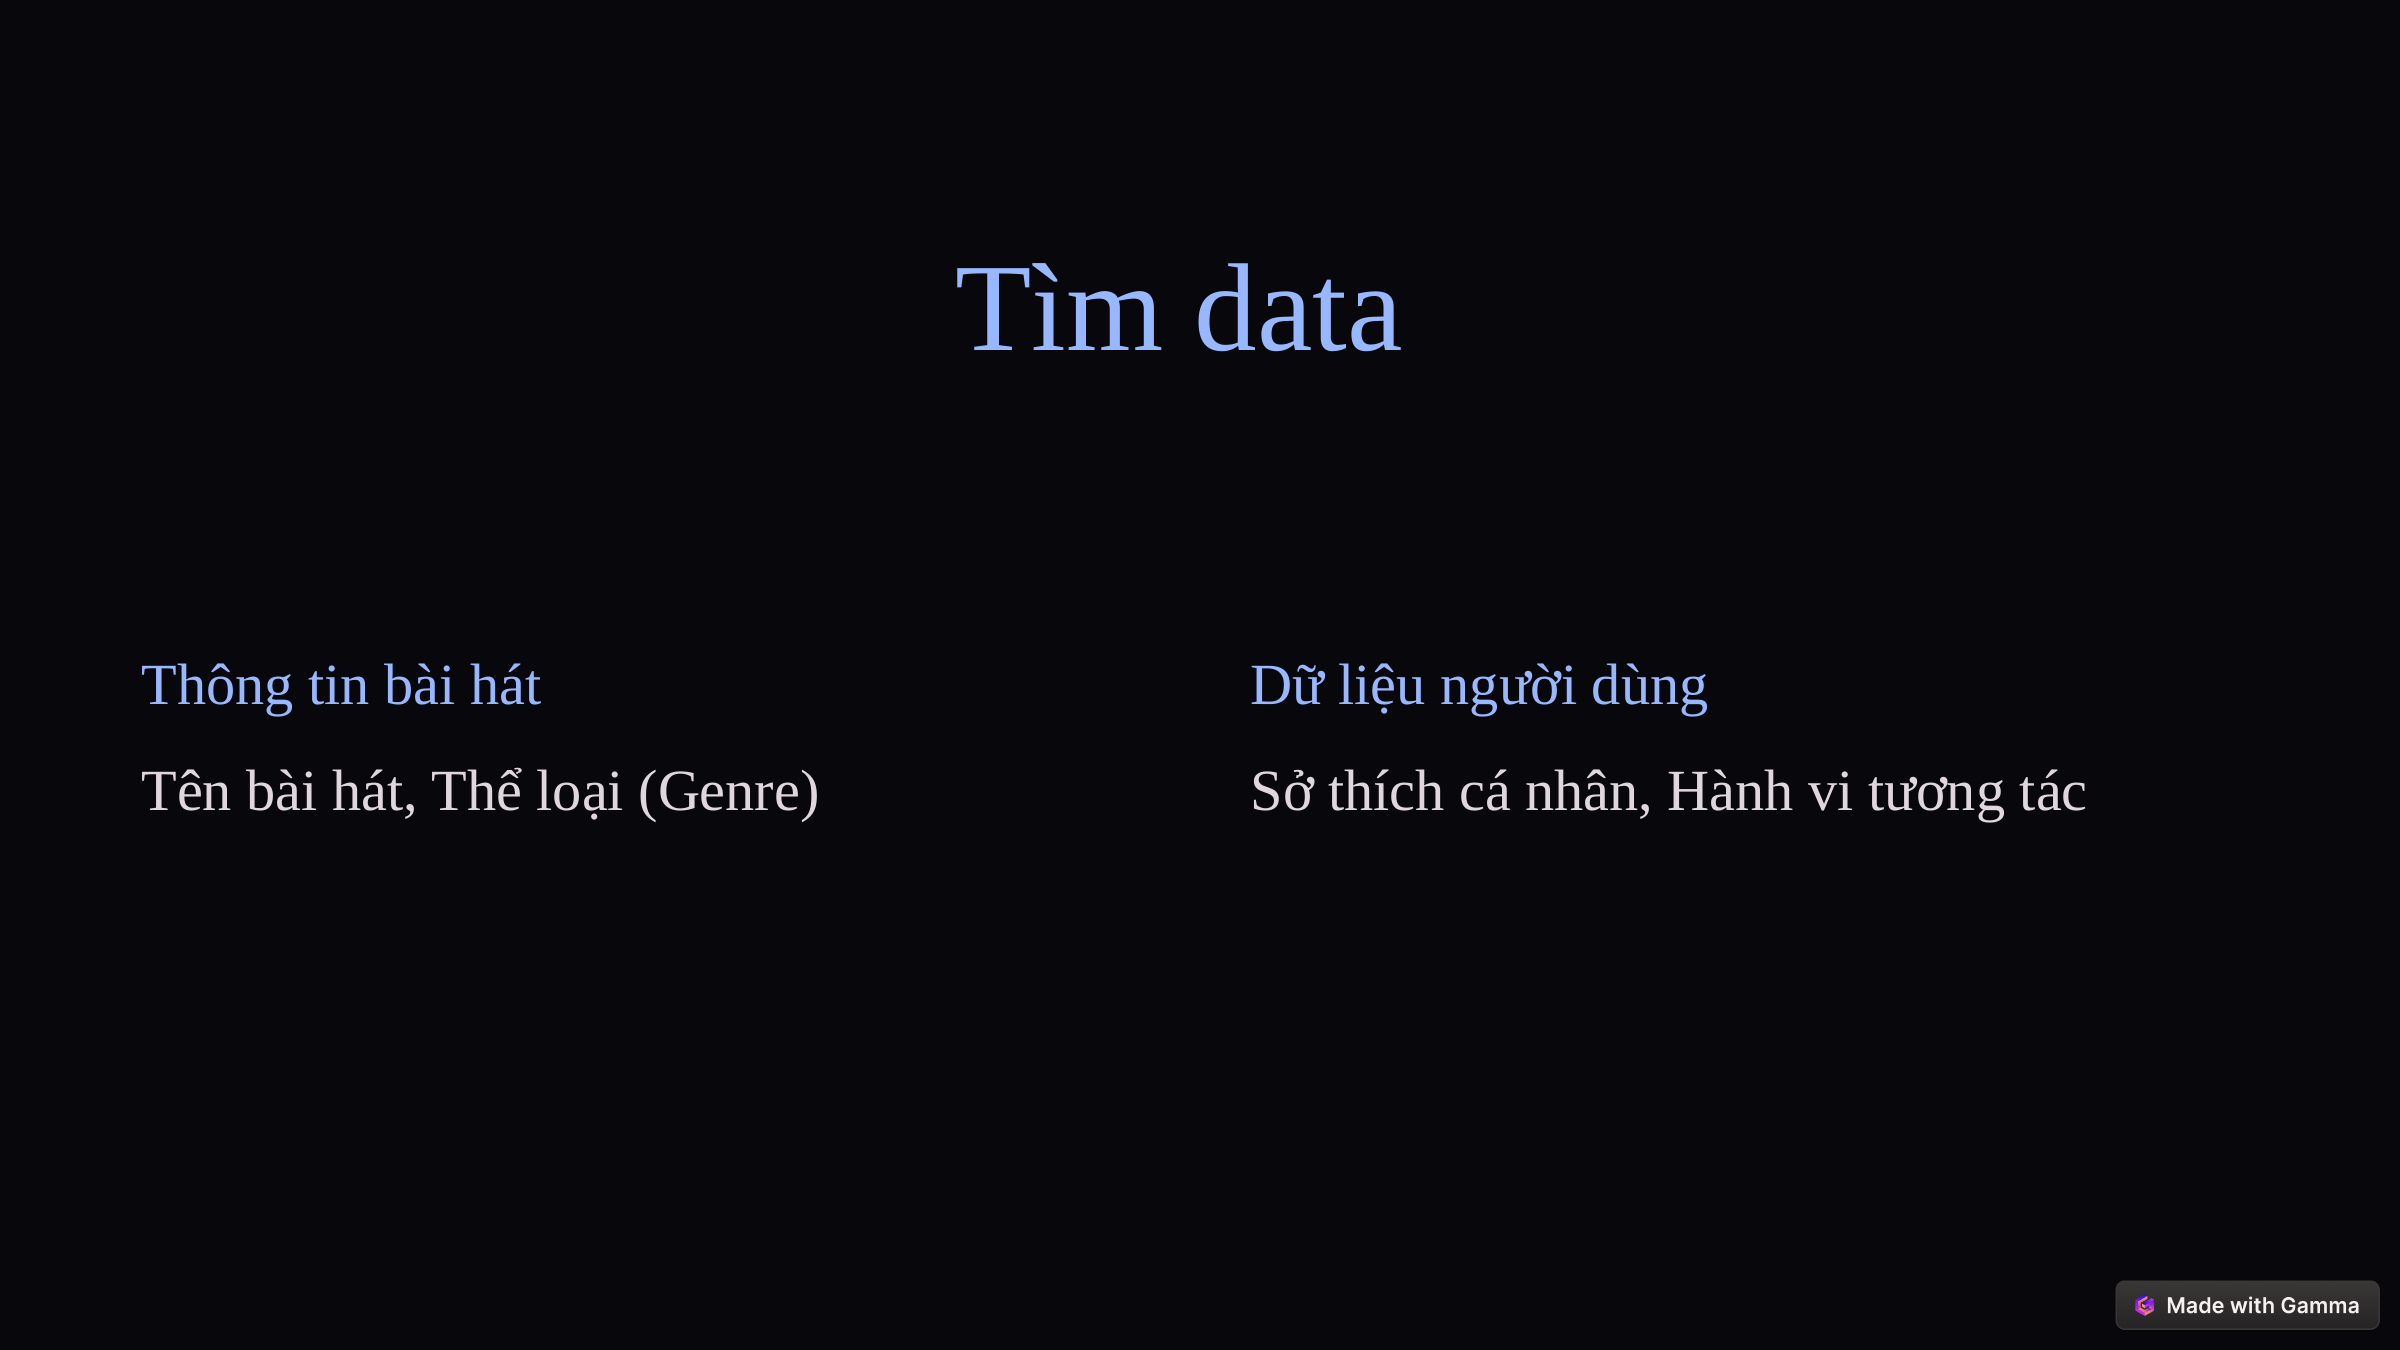

Tìm data
Thông tin bài hát
Dữ liệu người dùng
Tên bài hát, Thể loại (Genre)
Sở thích cá nhân, Hành vi tương tác